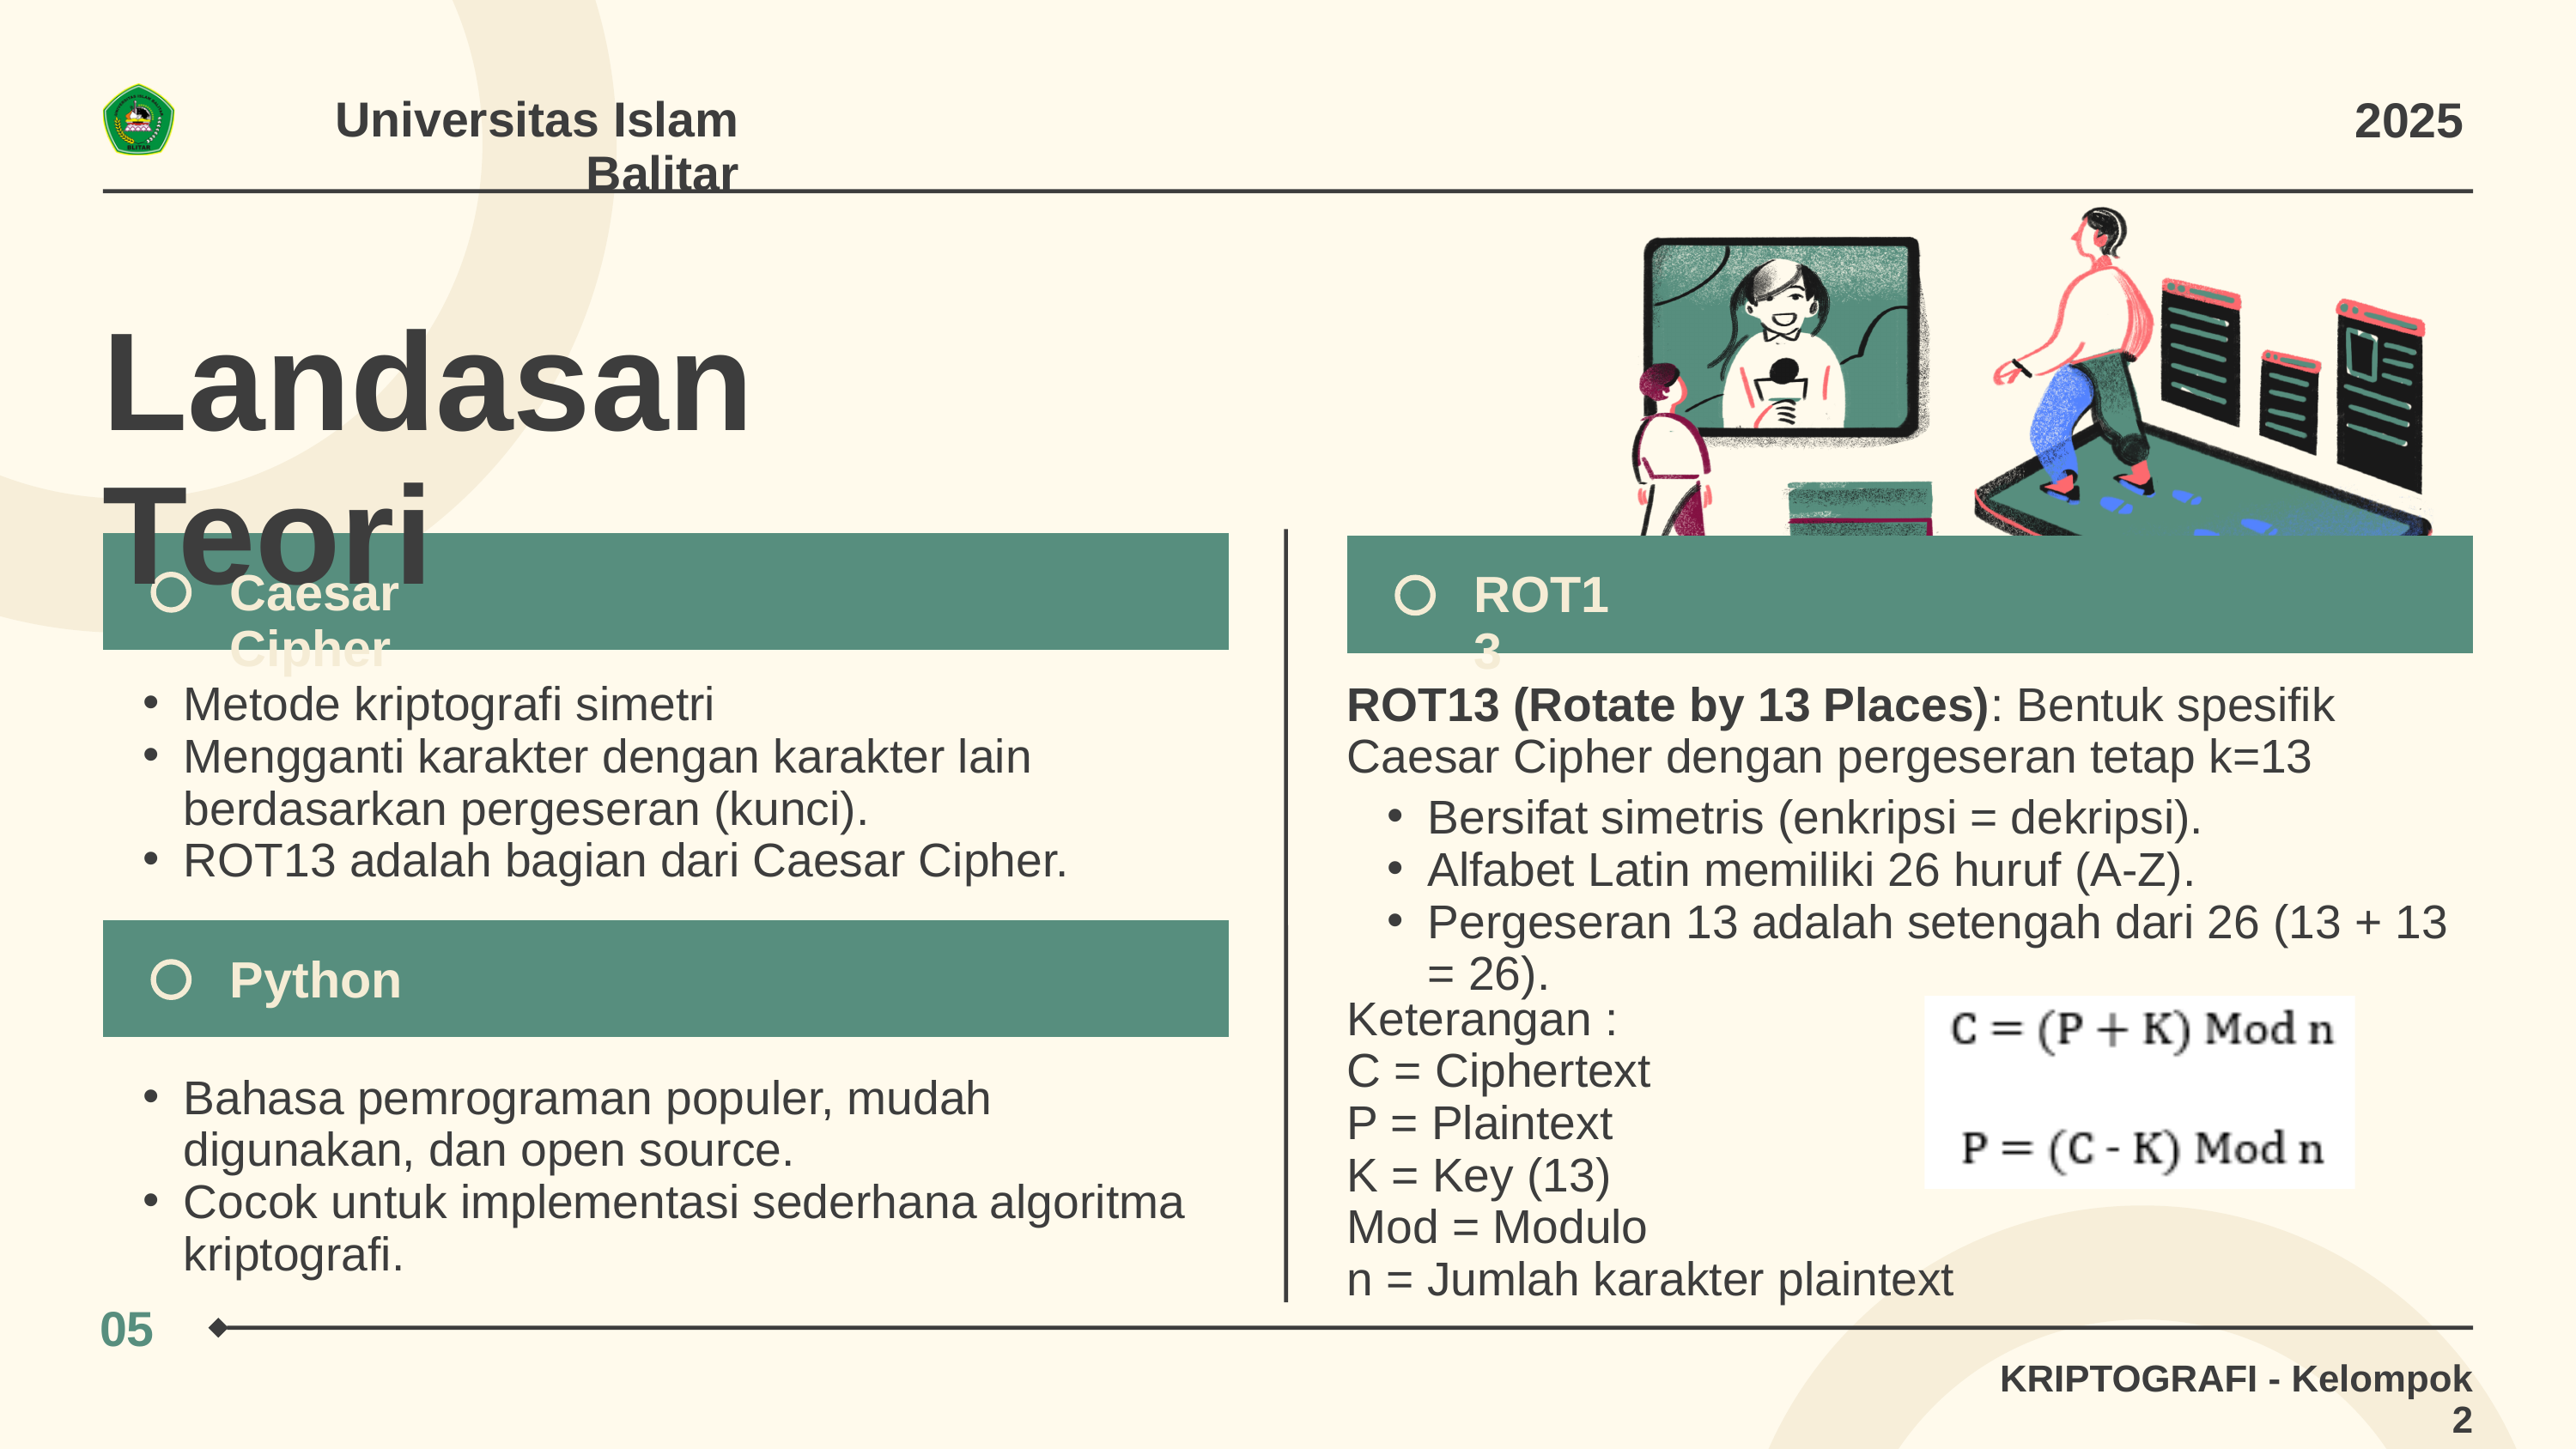

Universitas Islam Balitar
2025

Landasan Teori

ROT13

Caesar Cipher

Metode kriptografi simetri
Mengganti karakter dengan karakter lain berdasarkan pergeseran (kunci).
ROT13 adalah bagian dari Caesar Cipher.
ROT13 (Rotate by 13 Places): Bentuk spesifik Caesar Cipher dengan pergeseran tetap k=13
Bersifat simetris (enkripsi = dekripsi).
Alfabet Latin memiliki 26 huruf (A-Z).
Pergeseran 13 adalah setengah dari 26 (13 + 13 = 26).

Python

Keterangan :
C = Ciphertext
P = Plaintext
K = Key (13)

Bahasa pemrograman populer, mudah digunakan, dan open source.
Cocok untuk implementasi sederhana algoritma kriptografi.
Mod = Modulo
n = Jumlah karakter plaintext

05

KRIPTOGRAFI - Kelompok 2